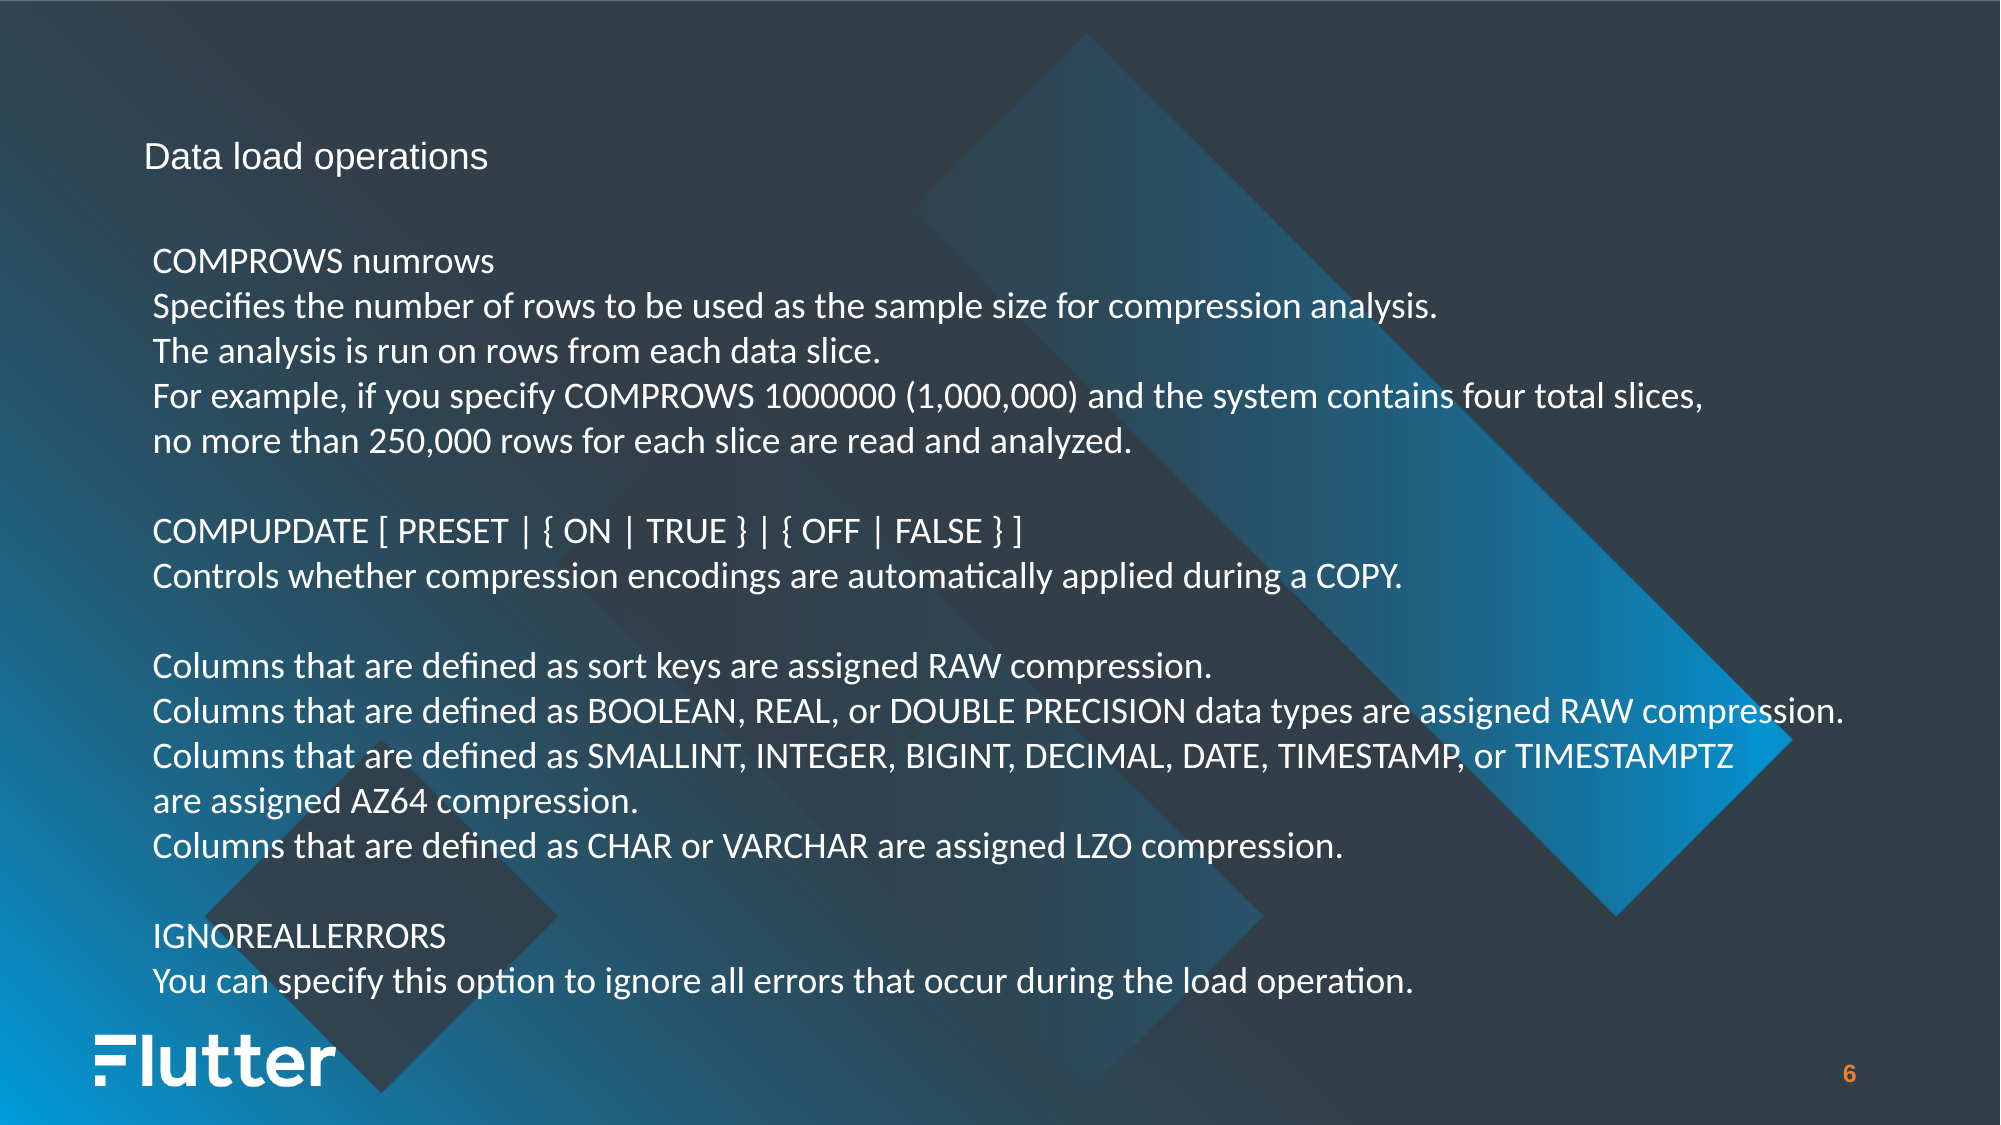

Data load operations
COMPROWS numrows
Specifies the number of rows to be used as the sample size for compression analysis.
The analysis is run on rows from each data slice.
For example, if you specify COMPROWS 1000000 (1,000,000) and the system contains four total slices,
no more than 250,000 rows for each slice are read and analyzed.

COMPUPDATE [ PRESET | { ON | TRUE } | { OFF | FALSE } ]
Controls whether compression encodings are automatically applied during a COPY.

Columns that are defined as sort keys are assigned RAW compression.
Columns that are defined as BOOLEAN, REAL, or DOUBLE PRECISION data types are assigned RAW compression.
Columns that are defined as SMALLINT, INTEGER, BIGINT, DECIMAL, DATE, TIMESTAMP, or TIMESTAMPTZ
are assigned AZ64 compression.
Columns that are defined as CHAR or VARCHAR are assigned LZO compression.

IGNOREALLERRORS
You can specify this option to ignore all errors that occur during the load operation.